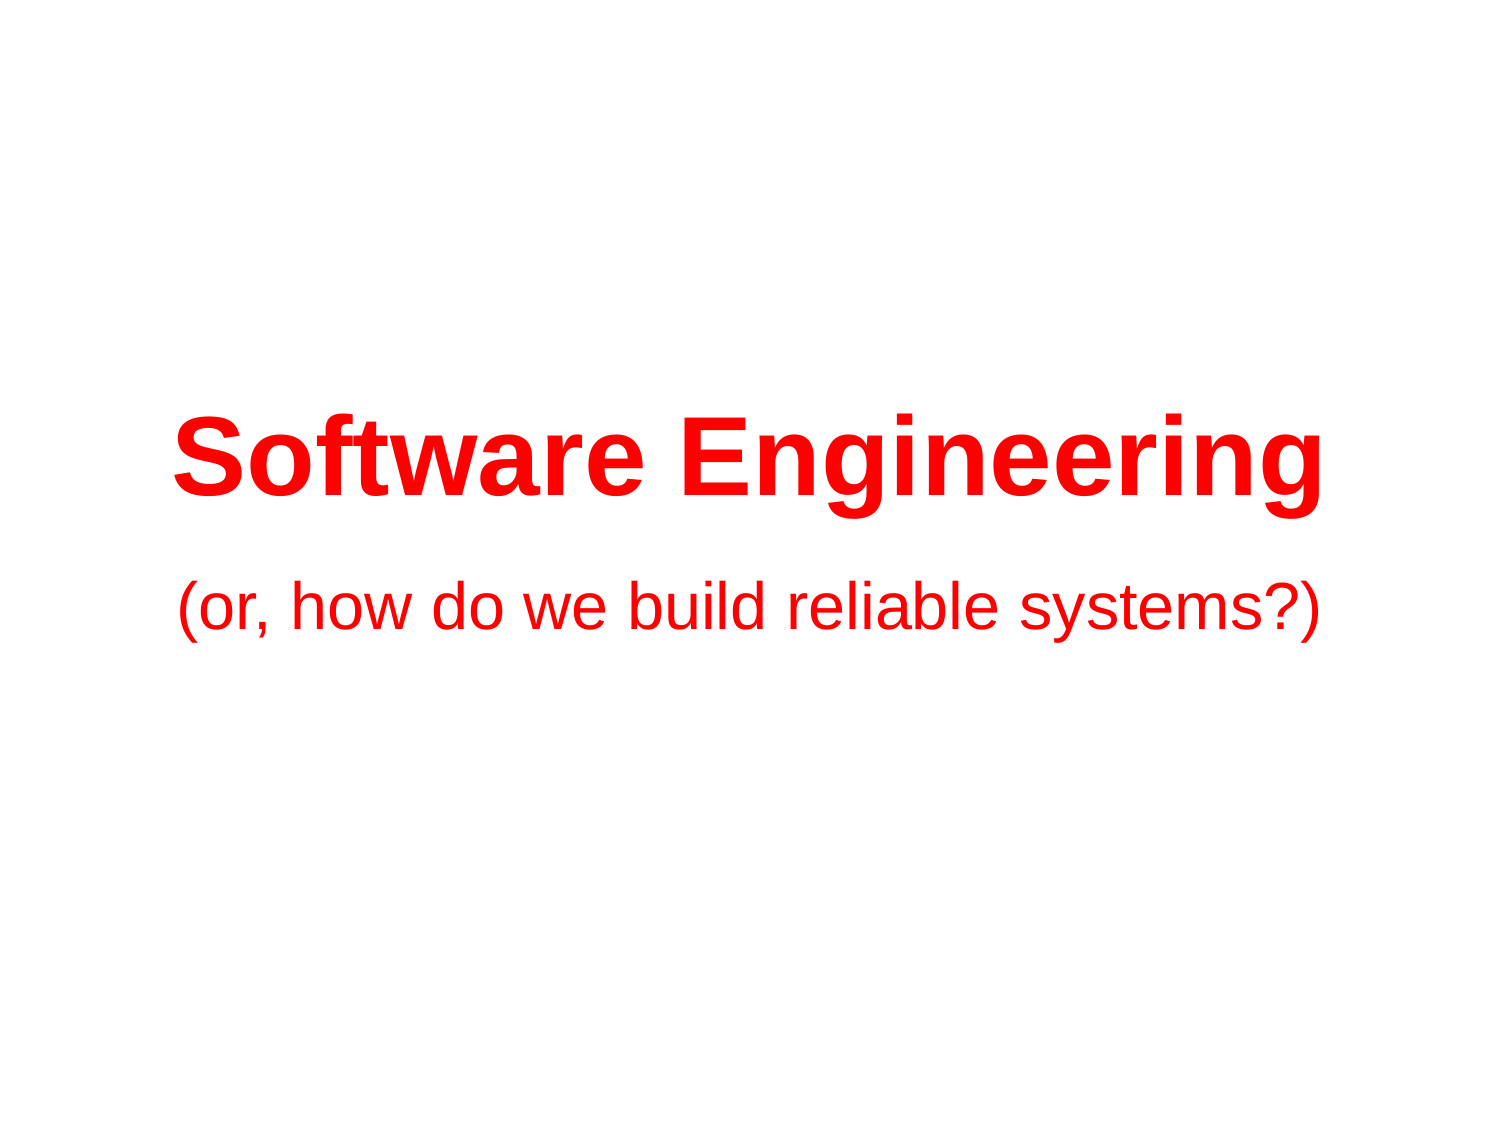

Software Engineering
(or, how do we build reliable systems?)